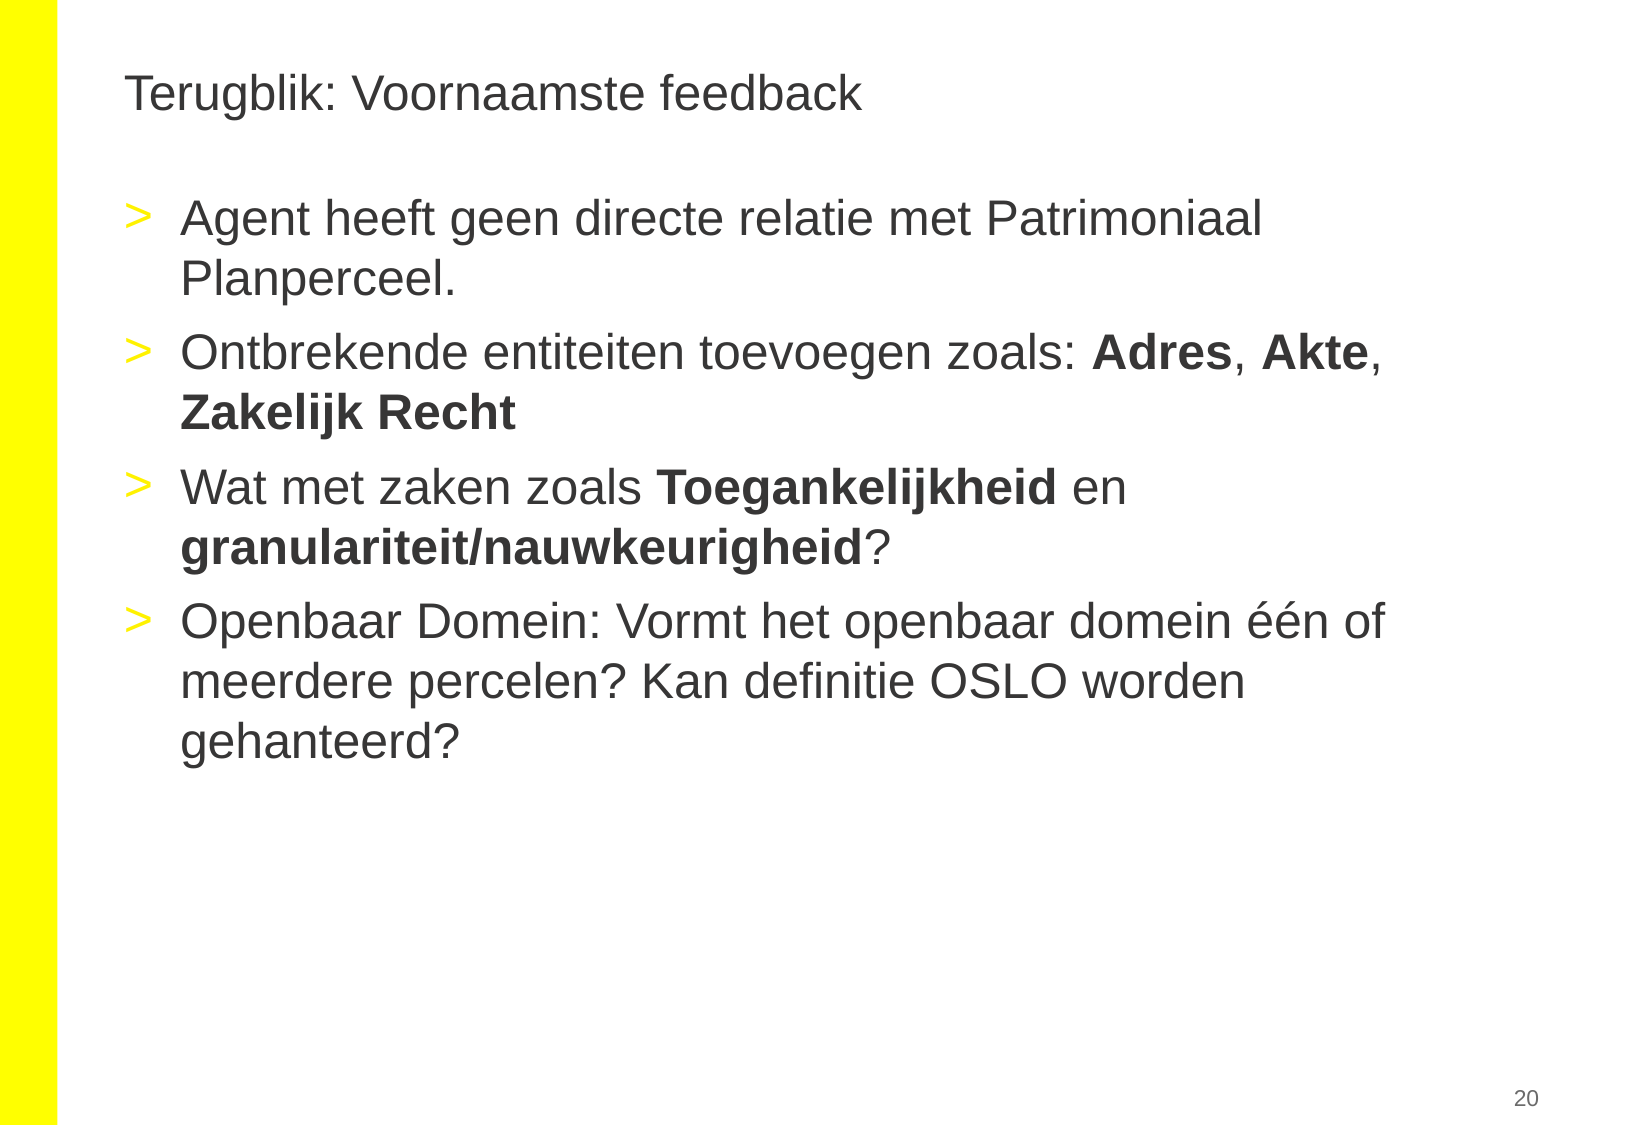

# Terugblik: Voornaamste feedback
Agent heeft geen directe relatie met Patrimoniaal Planperceel.
Ontbrekende entiteiten toevoegen zoals: Adres, Akte, Zakelijk Recht
Wat met zaken zoals Toegankelijkheid en granulariteit/nauwkeurigheid?
Openbaar Domein: Vormt het openbaar domein één of meerdere percelen? Kan definitie OSLO worden gehanteerd?

20